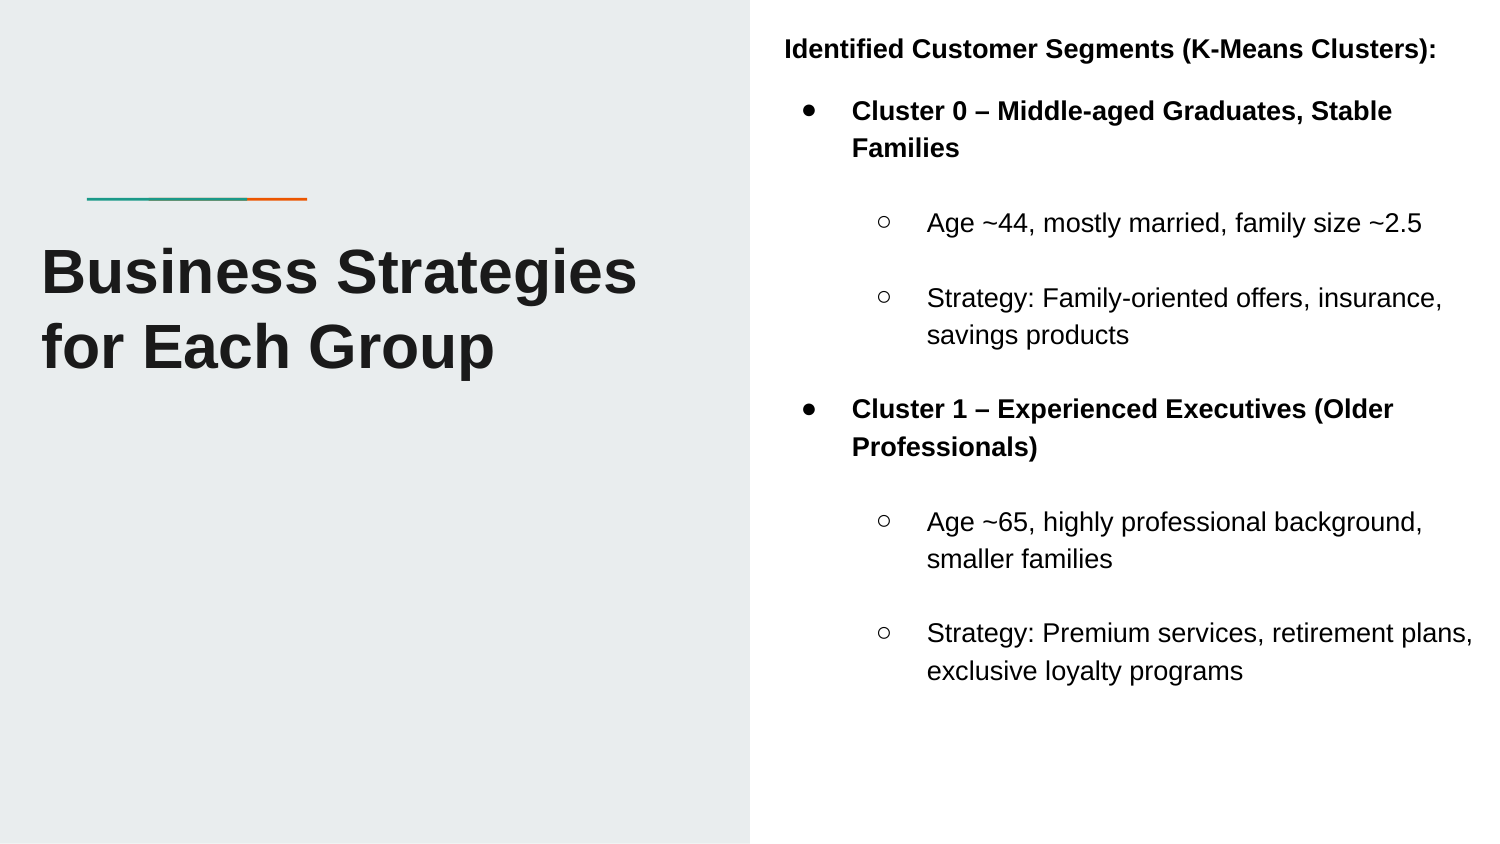

Identified Customer Segments (K-Means Clusters):
Cluster 0 – Middle-aged Graduates, Stable Families
Age ~44, mostly married, family size ~2.5
Strategy: Family-oriented offers, insurance, savings products
Cluster 1 – Experienced Executives (Older Professionals)
Age ~65, highly professional background, smaller families
Strategy: Premium services, retirement plans, exclusive loyalty programs

# Business Strategies for Each Group